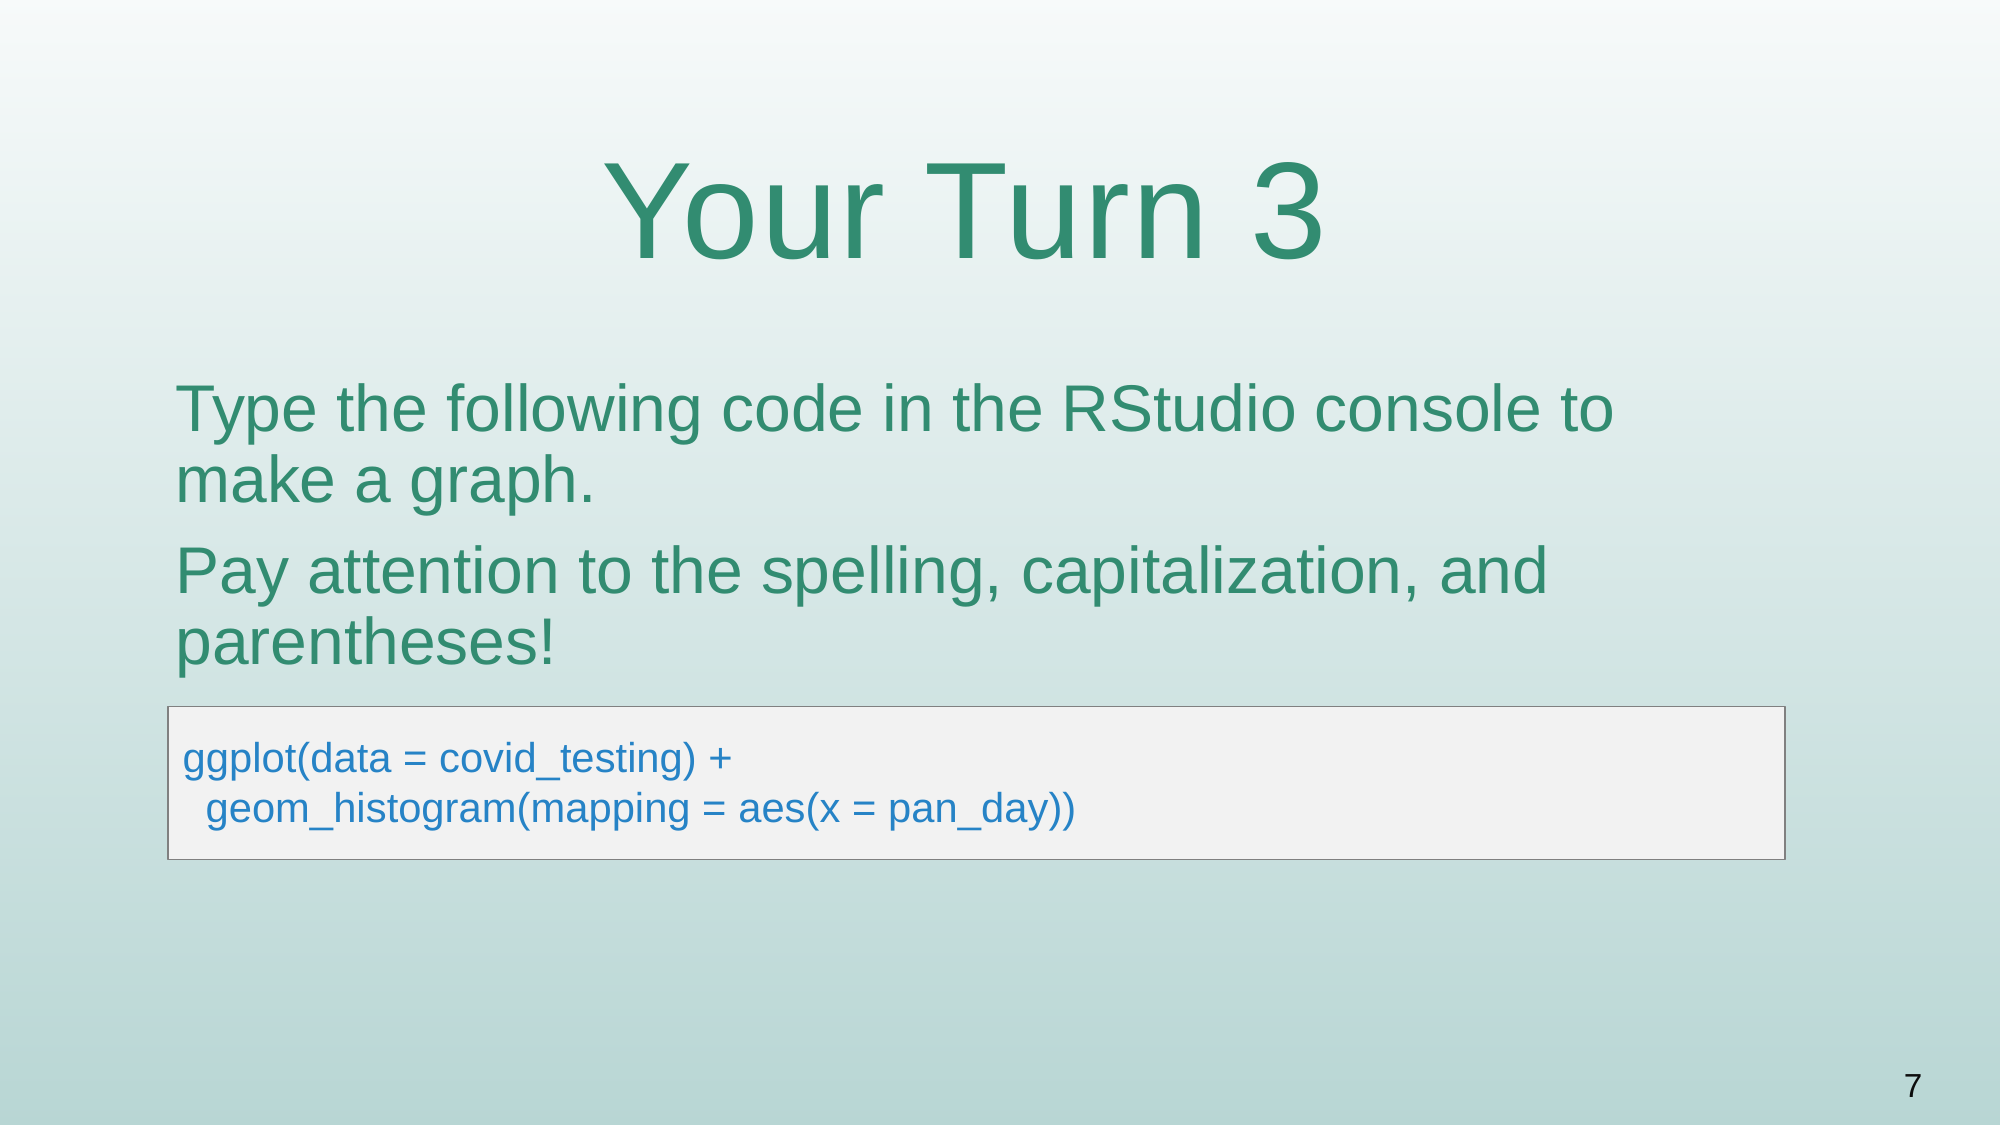

# Your Turn 3
Type the following code in the RStudio console to make a graph.
Pay attention to the spelling, capitalization, and parentheses!

ggplot(data = covid_testing) +
  geom_histogram(mapping = aes(x = pan_day))
7